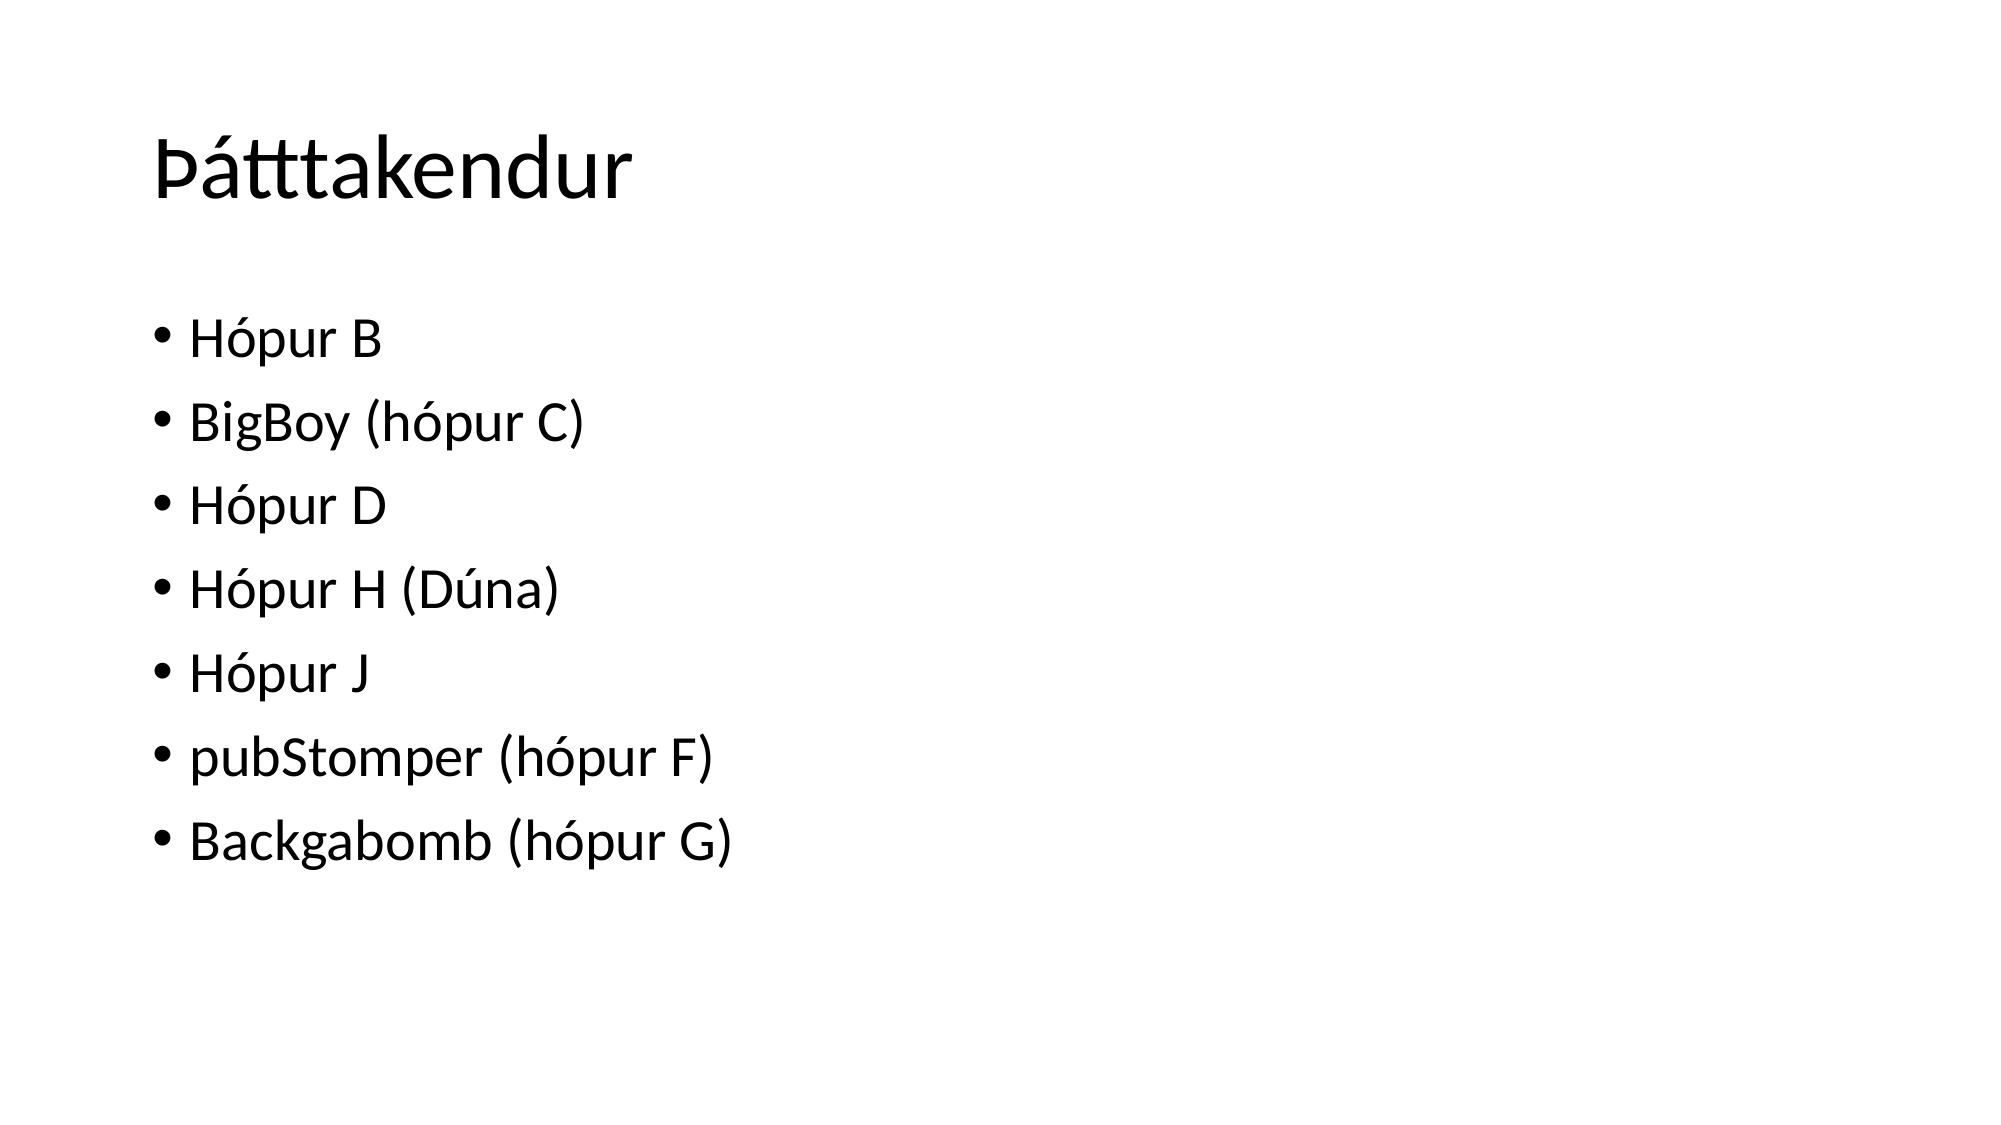

# Þátttakendur
Hópur B
BigBoy (hópur C)
Hópur D
Hópur H (Dúna)
Hópur J
pubStomper (hópur F)
Backgabomb (hópur G)